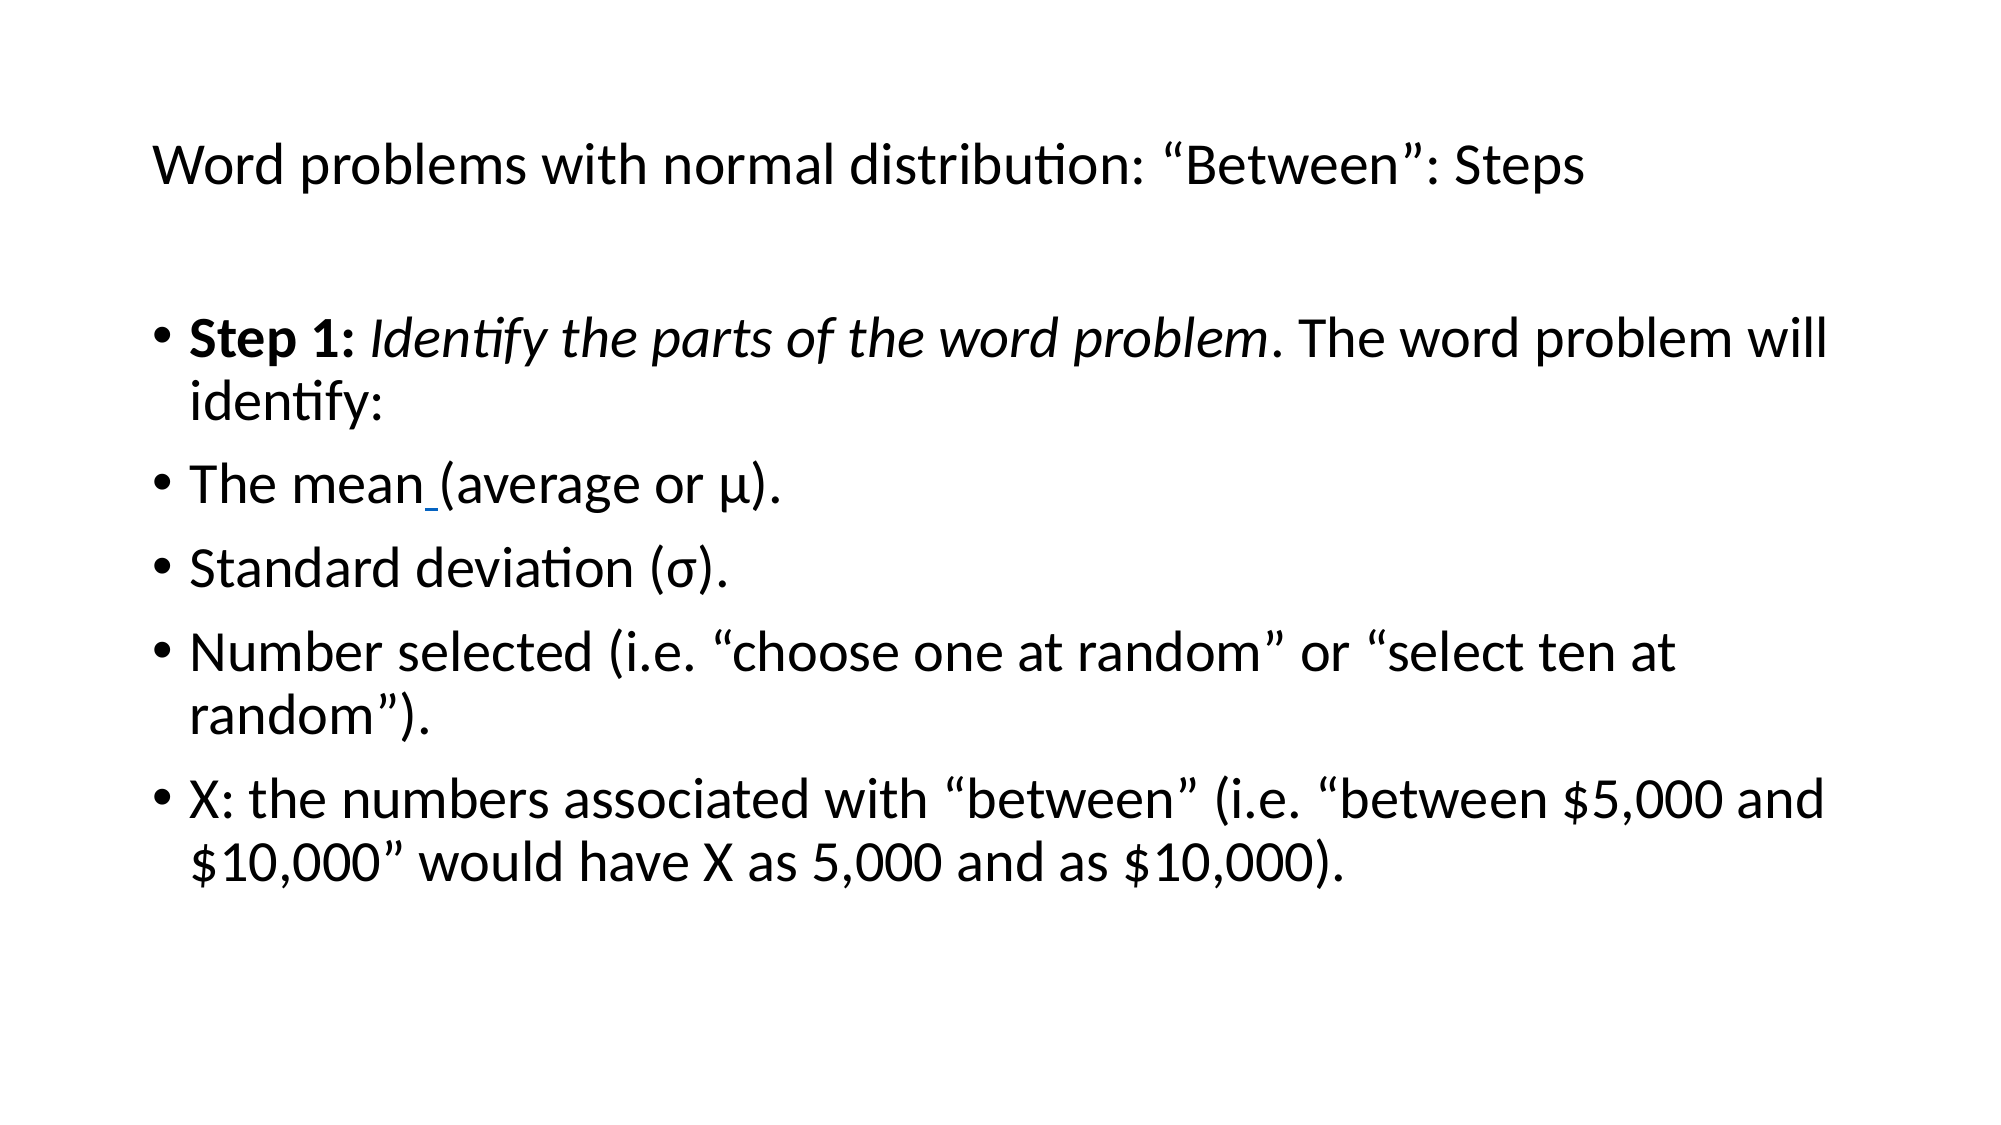

# Word problems with normal distribution: “Between”: Steps
Step 1: Identify the parts of the word problem. The word problem will identify:
The mean (average or μ).
Standard deviation (σ).
Number selected (i.e. “choose one at random” or “select ten at random”).
X: the numbers associated with “between” (i.e. “between $5,000 and $10,000” would have X as 5,000 and as $10,000).